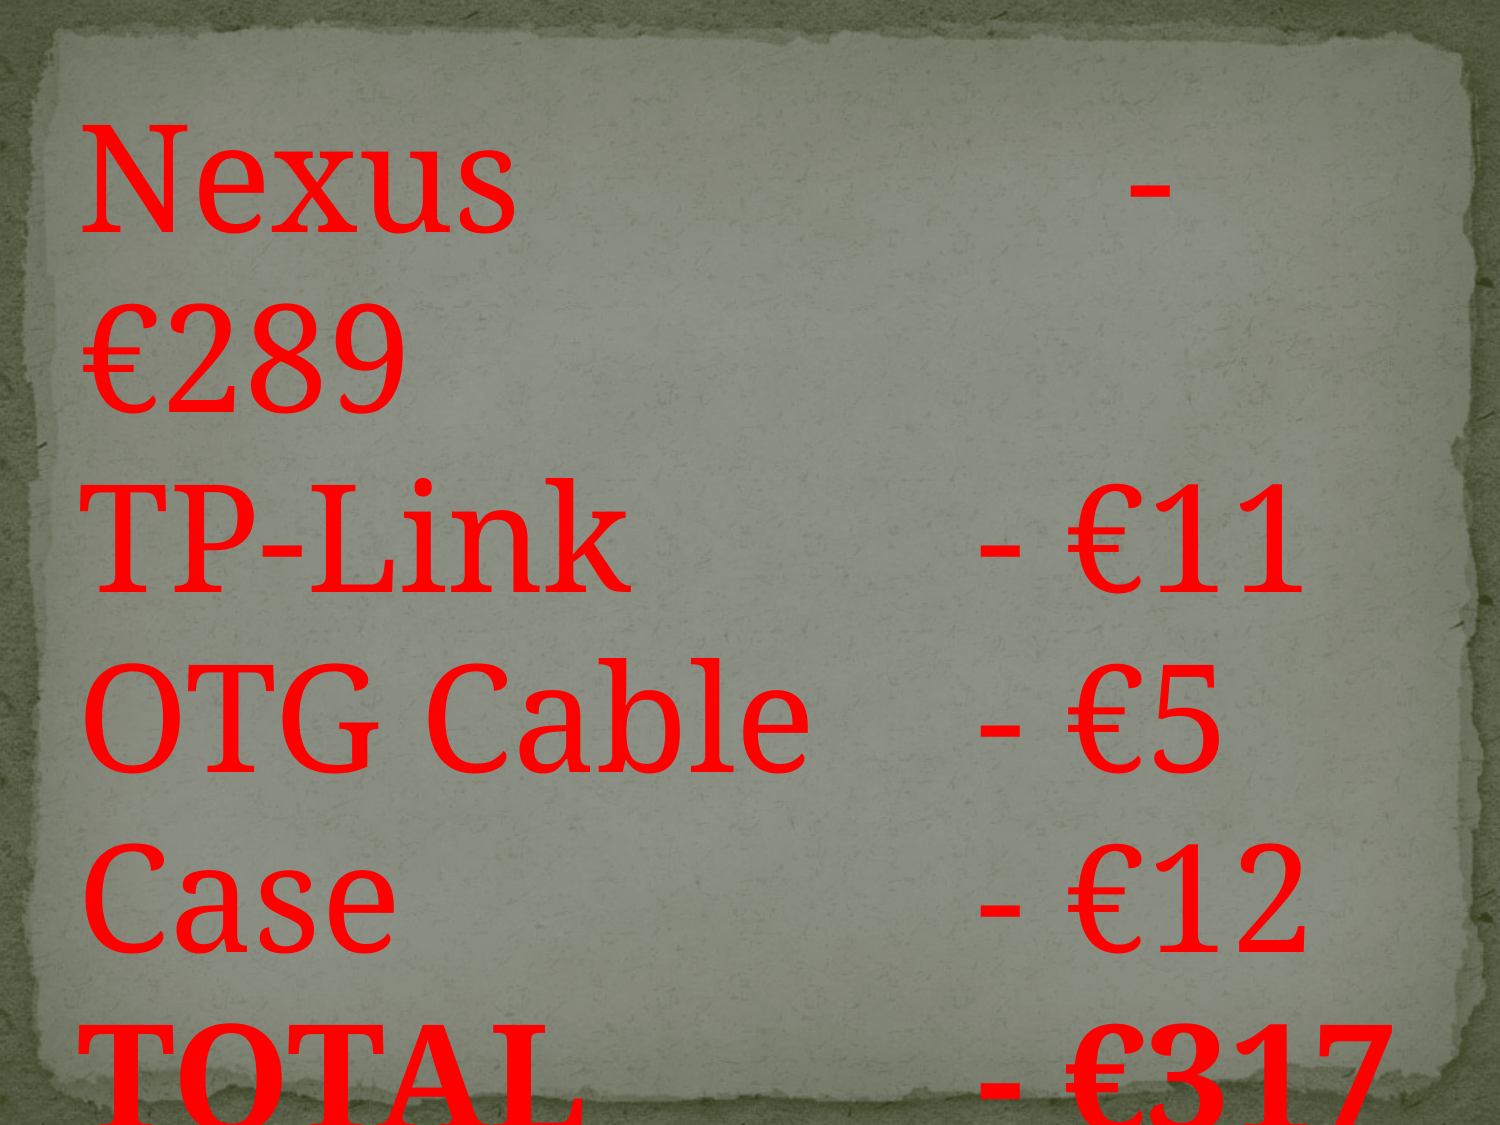

Nexus 				- €289
TP-Link 			- €11
OTG Cable		- €5
Case				- €12
TOTAL			- €317